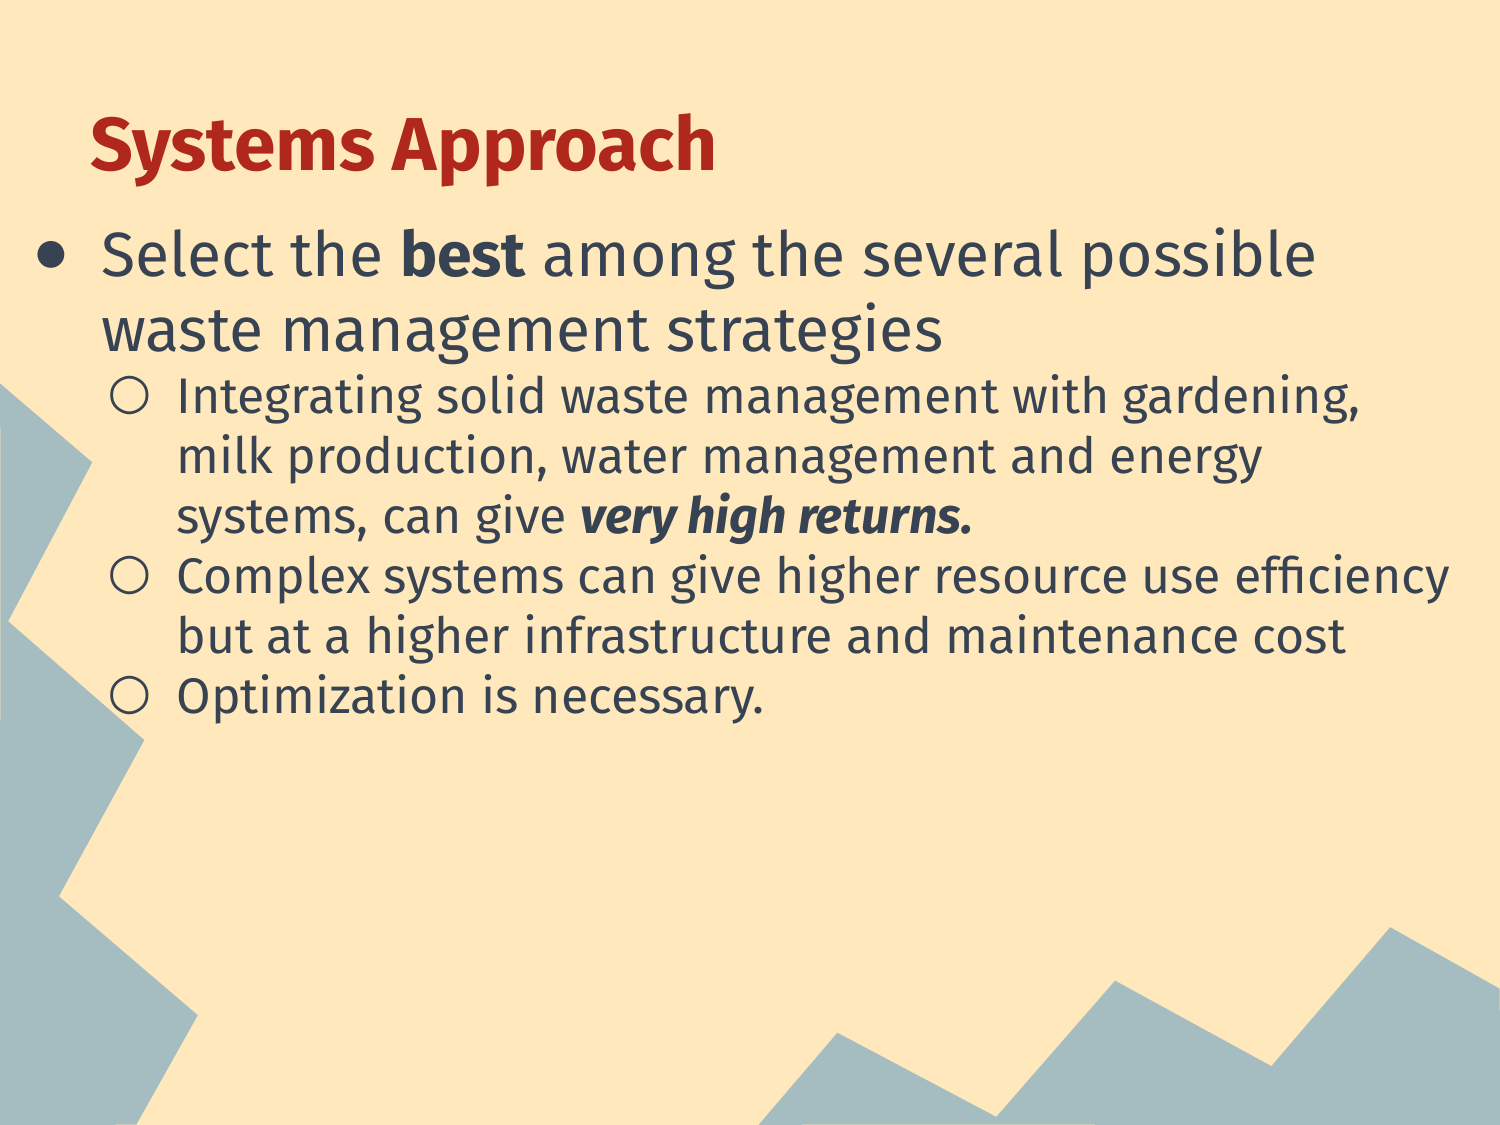

# Systems Approach
Select the best among the several possible waste management strategies
Integrating solid waste management with gardening, milk production, water management and energy systems, can give very high returns.
Complex systems can give higher resource use efficiency but at a higher infrastructure and maintenance cost
Optimization is necessary.